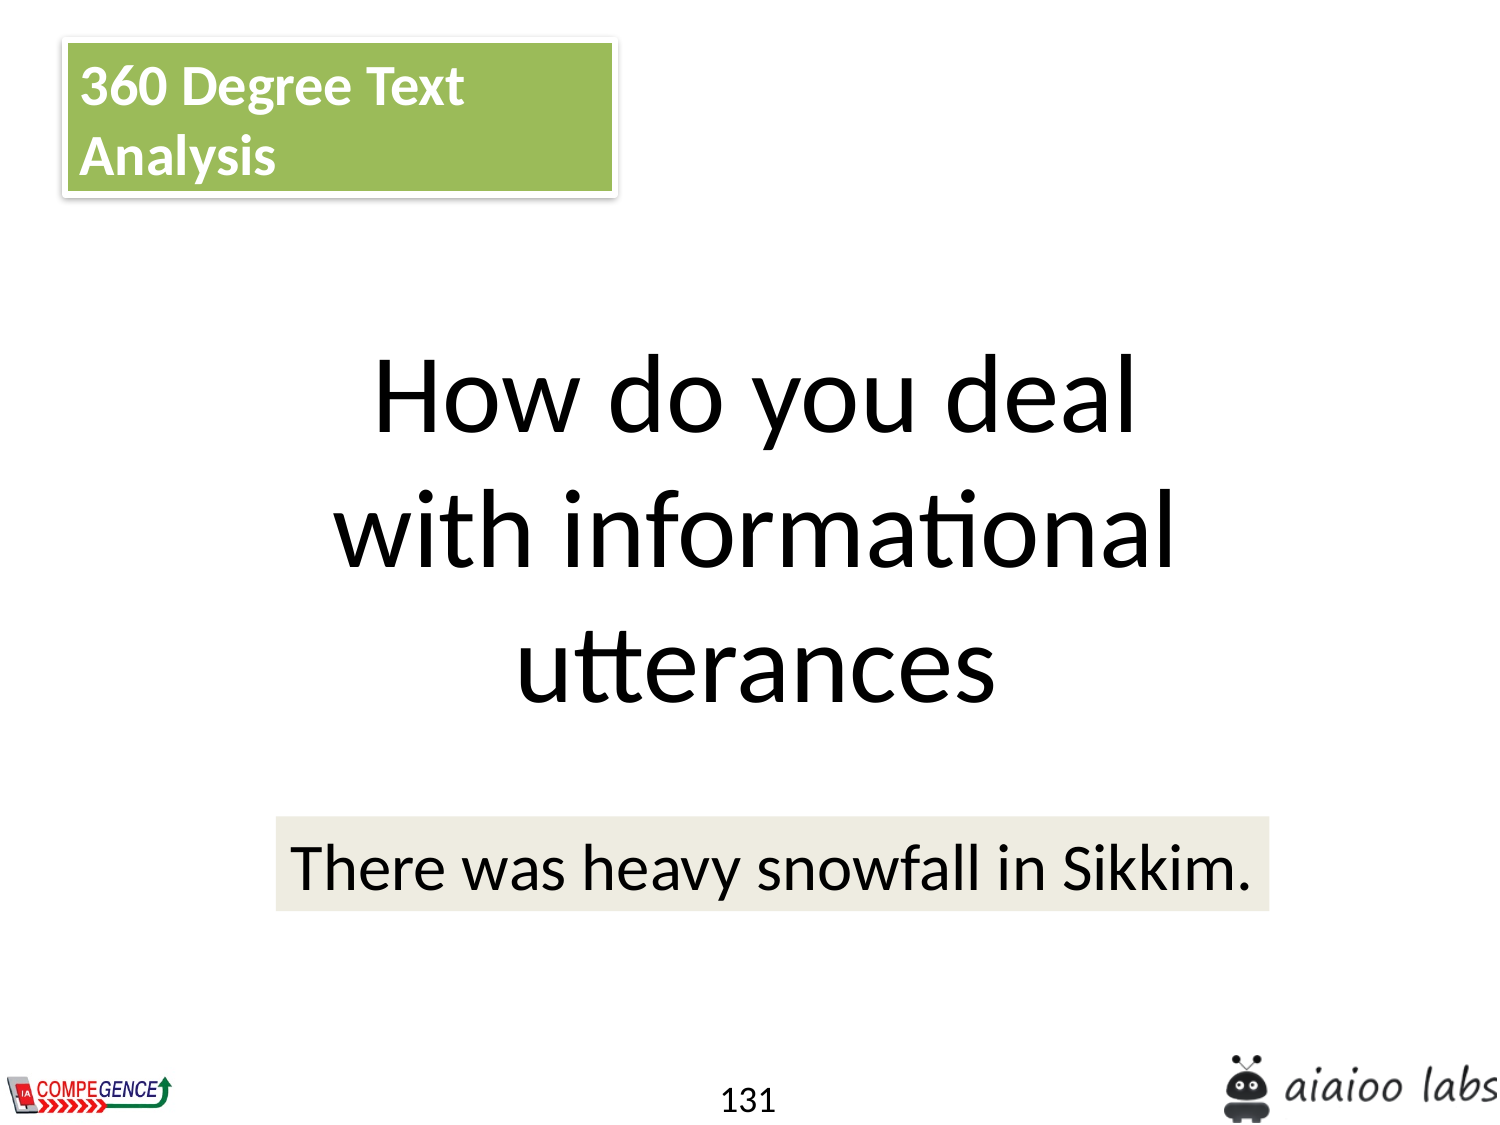

360 Degree Text Analysis
How do you deal with informational utterances
There was heavy snowfall in Sikkim.